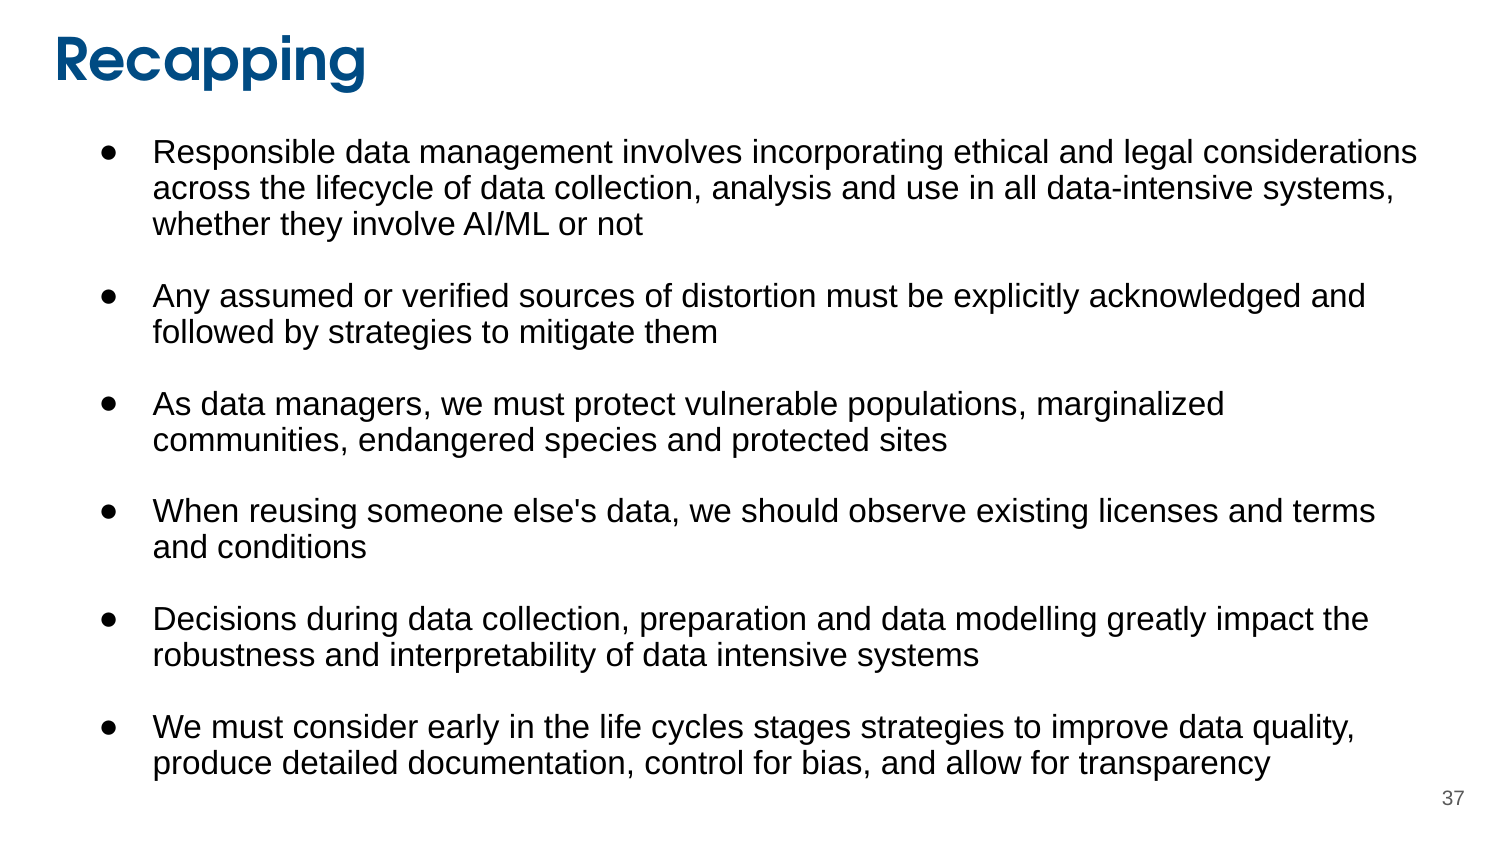

Recapping

#
Responsible data management involves incorporating ethical and legal considerations across the lifecycle of data collection, analysis and use in all data-intensive systems, whether they involve AI/ML or not

Any assumed or verified sources of distortion must be explicitly acknowledged and followed by strategies to mitigate them

As data managers, we must protect vulnerable populations, marginalized communities, endangered species and protected sites

When reusing someone else's data, we should observe existing licenses and terms and conditions

Decisions during data collection, preparation and data modelling greatly impact the robustness and interpretability of data intensive systems

We must consider early in the life cycles stages strategies to improve data quality, produce detailed documentation, control for bias, and allow for transparency

37